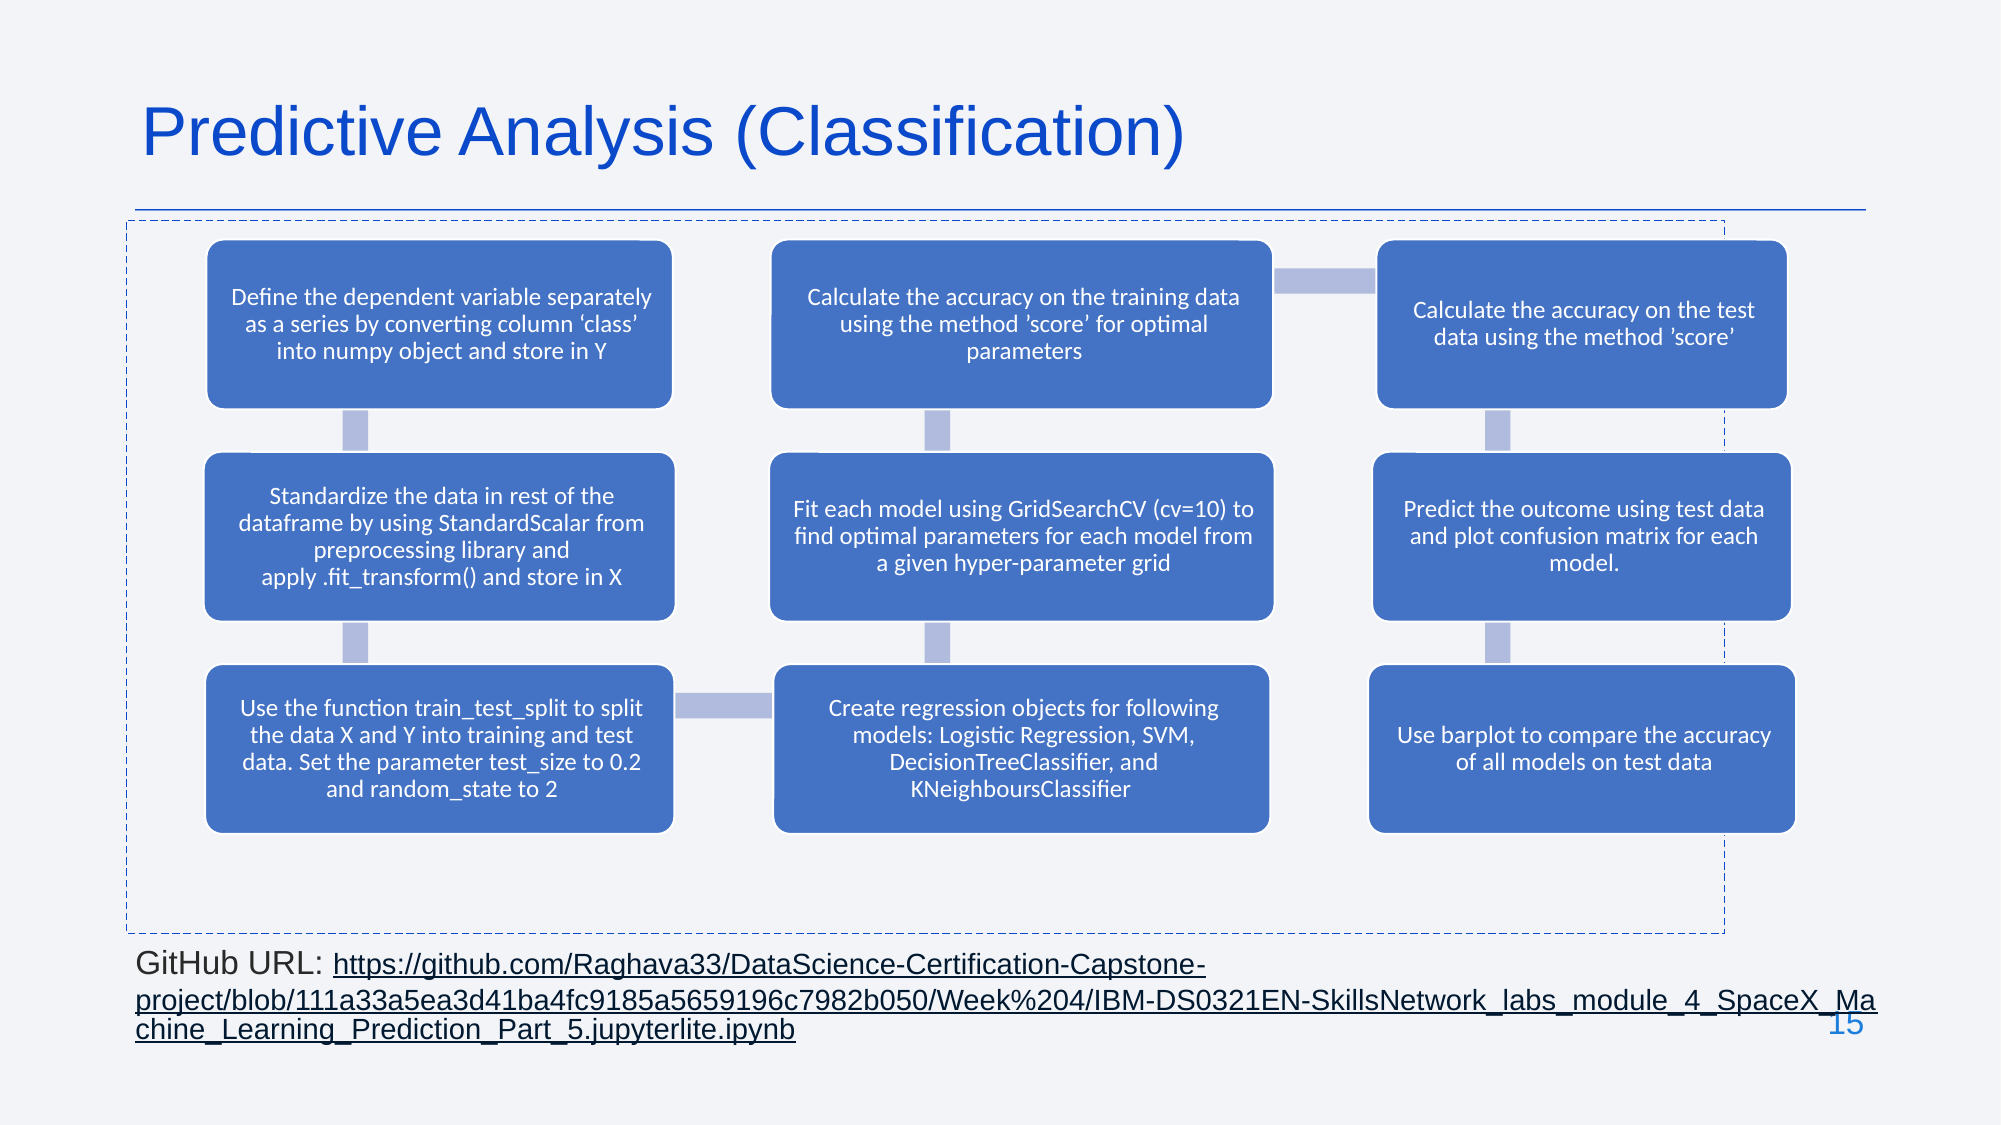

Predictive Analysis (Classification)

Define the dependent variable separately as a series by converting column ‘class’ into numpy object and store in Y
Standardize the data in rest of the dataframe by using StandardScalar from preprocessing library and apply .fit_transform() and store in X
Use the function train_test_split to split the data X and Y into training and test data. Set the parameter test_size to 0.2 and random_state to 2
Create regression objects for following models: Logistic Regression, SVM, DecisionTreeClassifier, and KNeighboursClassifier
Fit each model using GridSearchCV (cv=10) to find optimal parameters for each model from a given hyper-parameter grid
Calculate the accuracy on the training data using the method ’score’ for optimal parameters
Calculate the accuracy on the test data using the method ’score’
Predict the outcome using test data and plot confusion matrix for each model.
Use barplot to compare the accuracy of all models on test data
GitHub URL: https://github.com/Raghava33/DataScience-Certification-Capstone-project/blob/111a33a5ea3d41ba4fc9185a5659196c7982b050/Week%204/IBM-DS0321EN-SkillsNetwork_labs_module_4_SpaceX_Machine_Learning_Prediction_Part_5.jupyterlite.ipynb
15